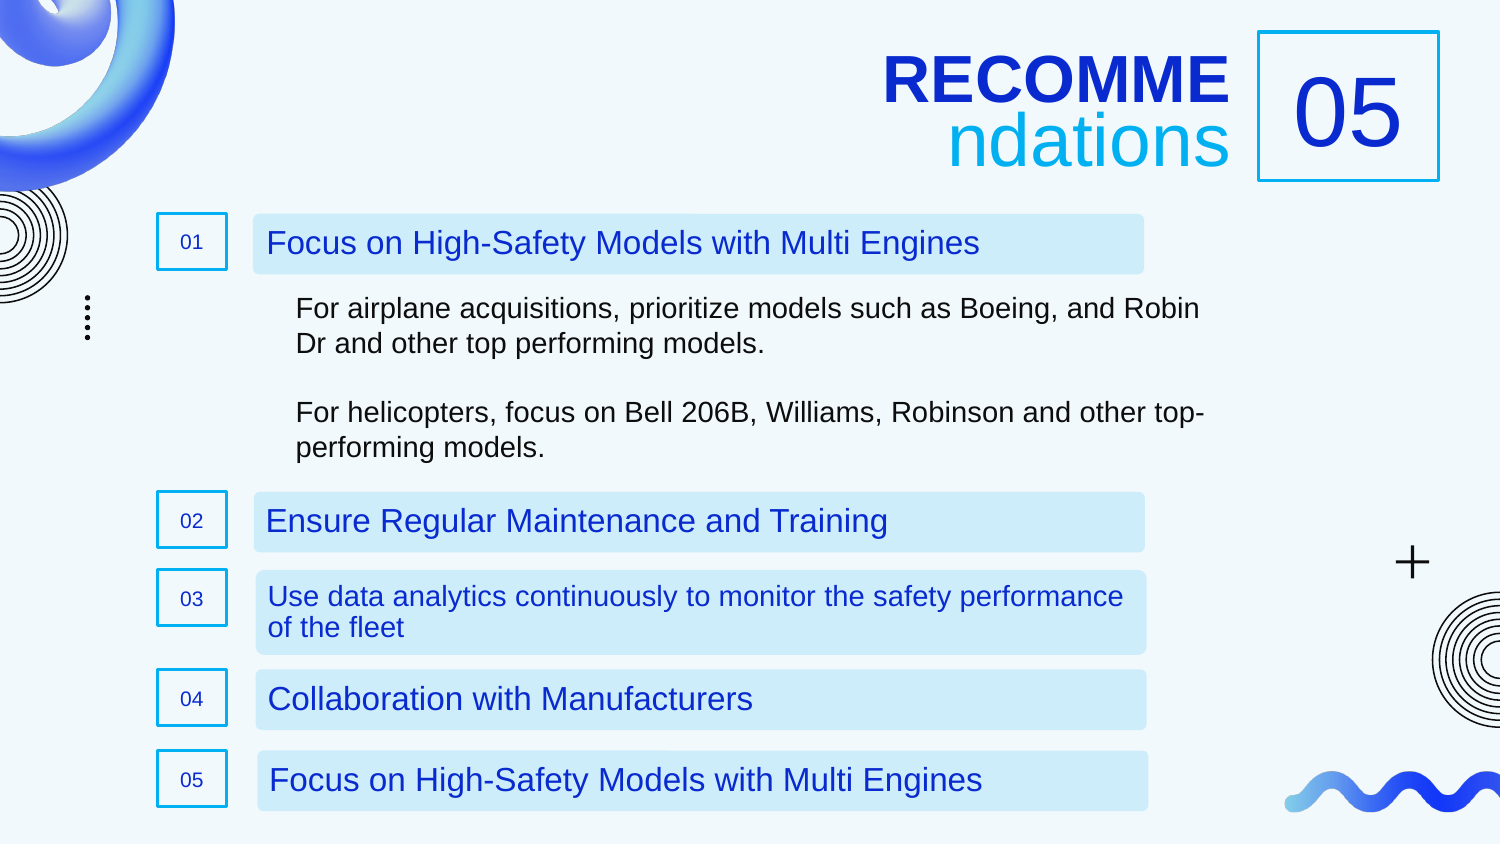

RECOMME
05
ndations
01
Focus on High-Safety Models with Multi Engines
For airplane acquisitions, prioritize models such as Boeing, and Robin Dr and other top performing models.

For helicopters, focus on Bell 206B, Williams, Robinson and other top-performing models.
02

Ensure Regular Maintenance and Training
03

Use data analytics continuously to monitor the safety performance of the fleet
04

Collaboration with Manufacturers
05

Focus on High-Safety Models with Multi Engines